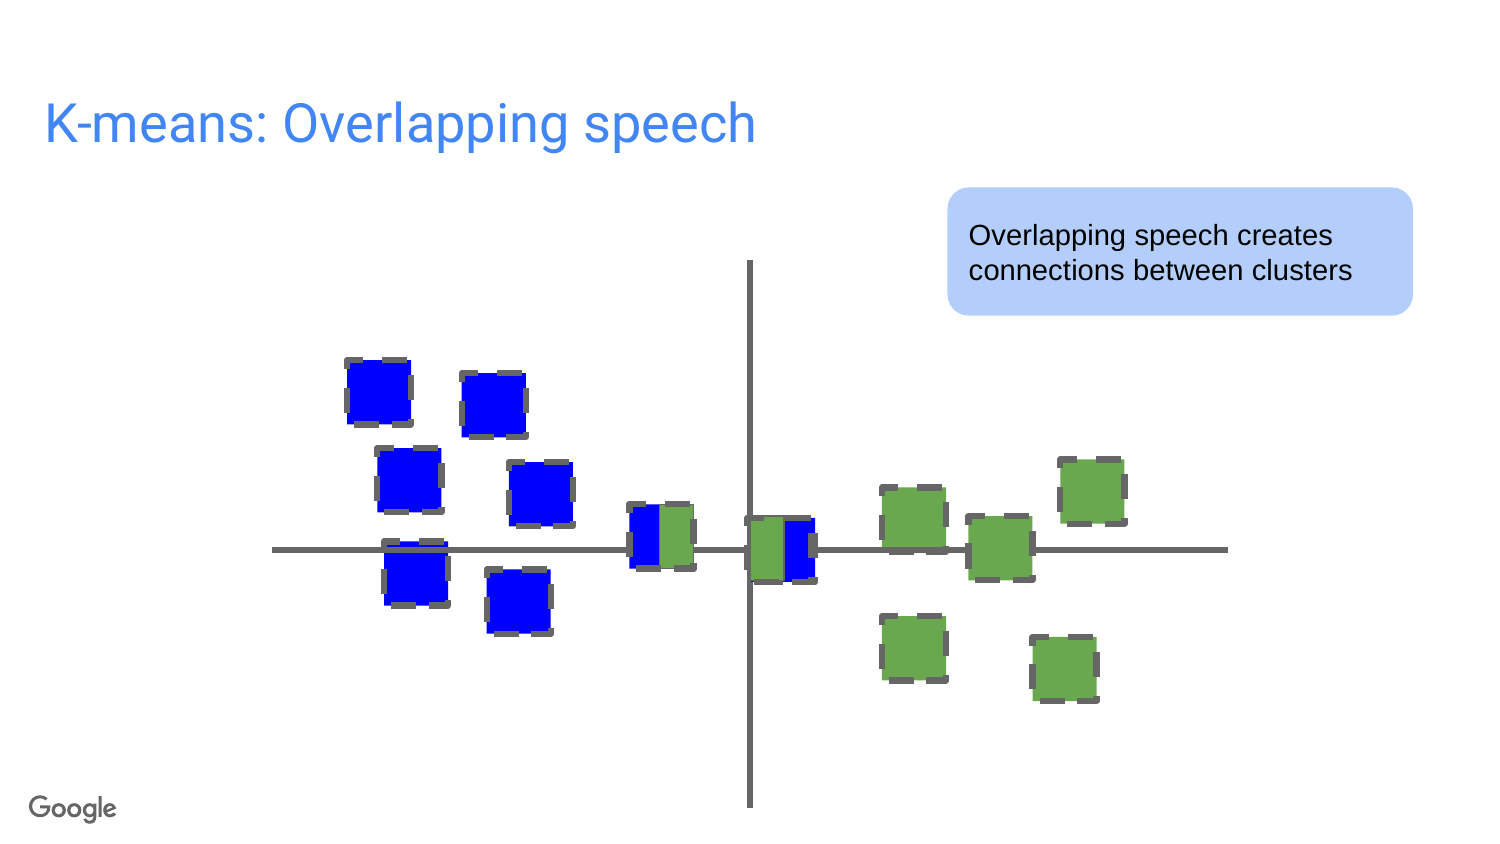

# K-means: Overlapping speech
Overlapping speech creates connections between clusters